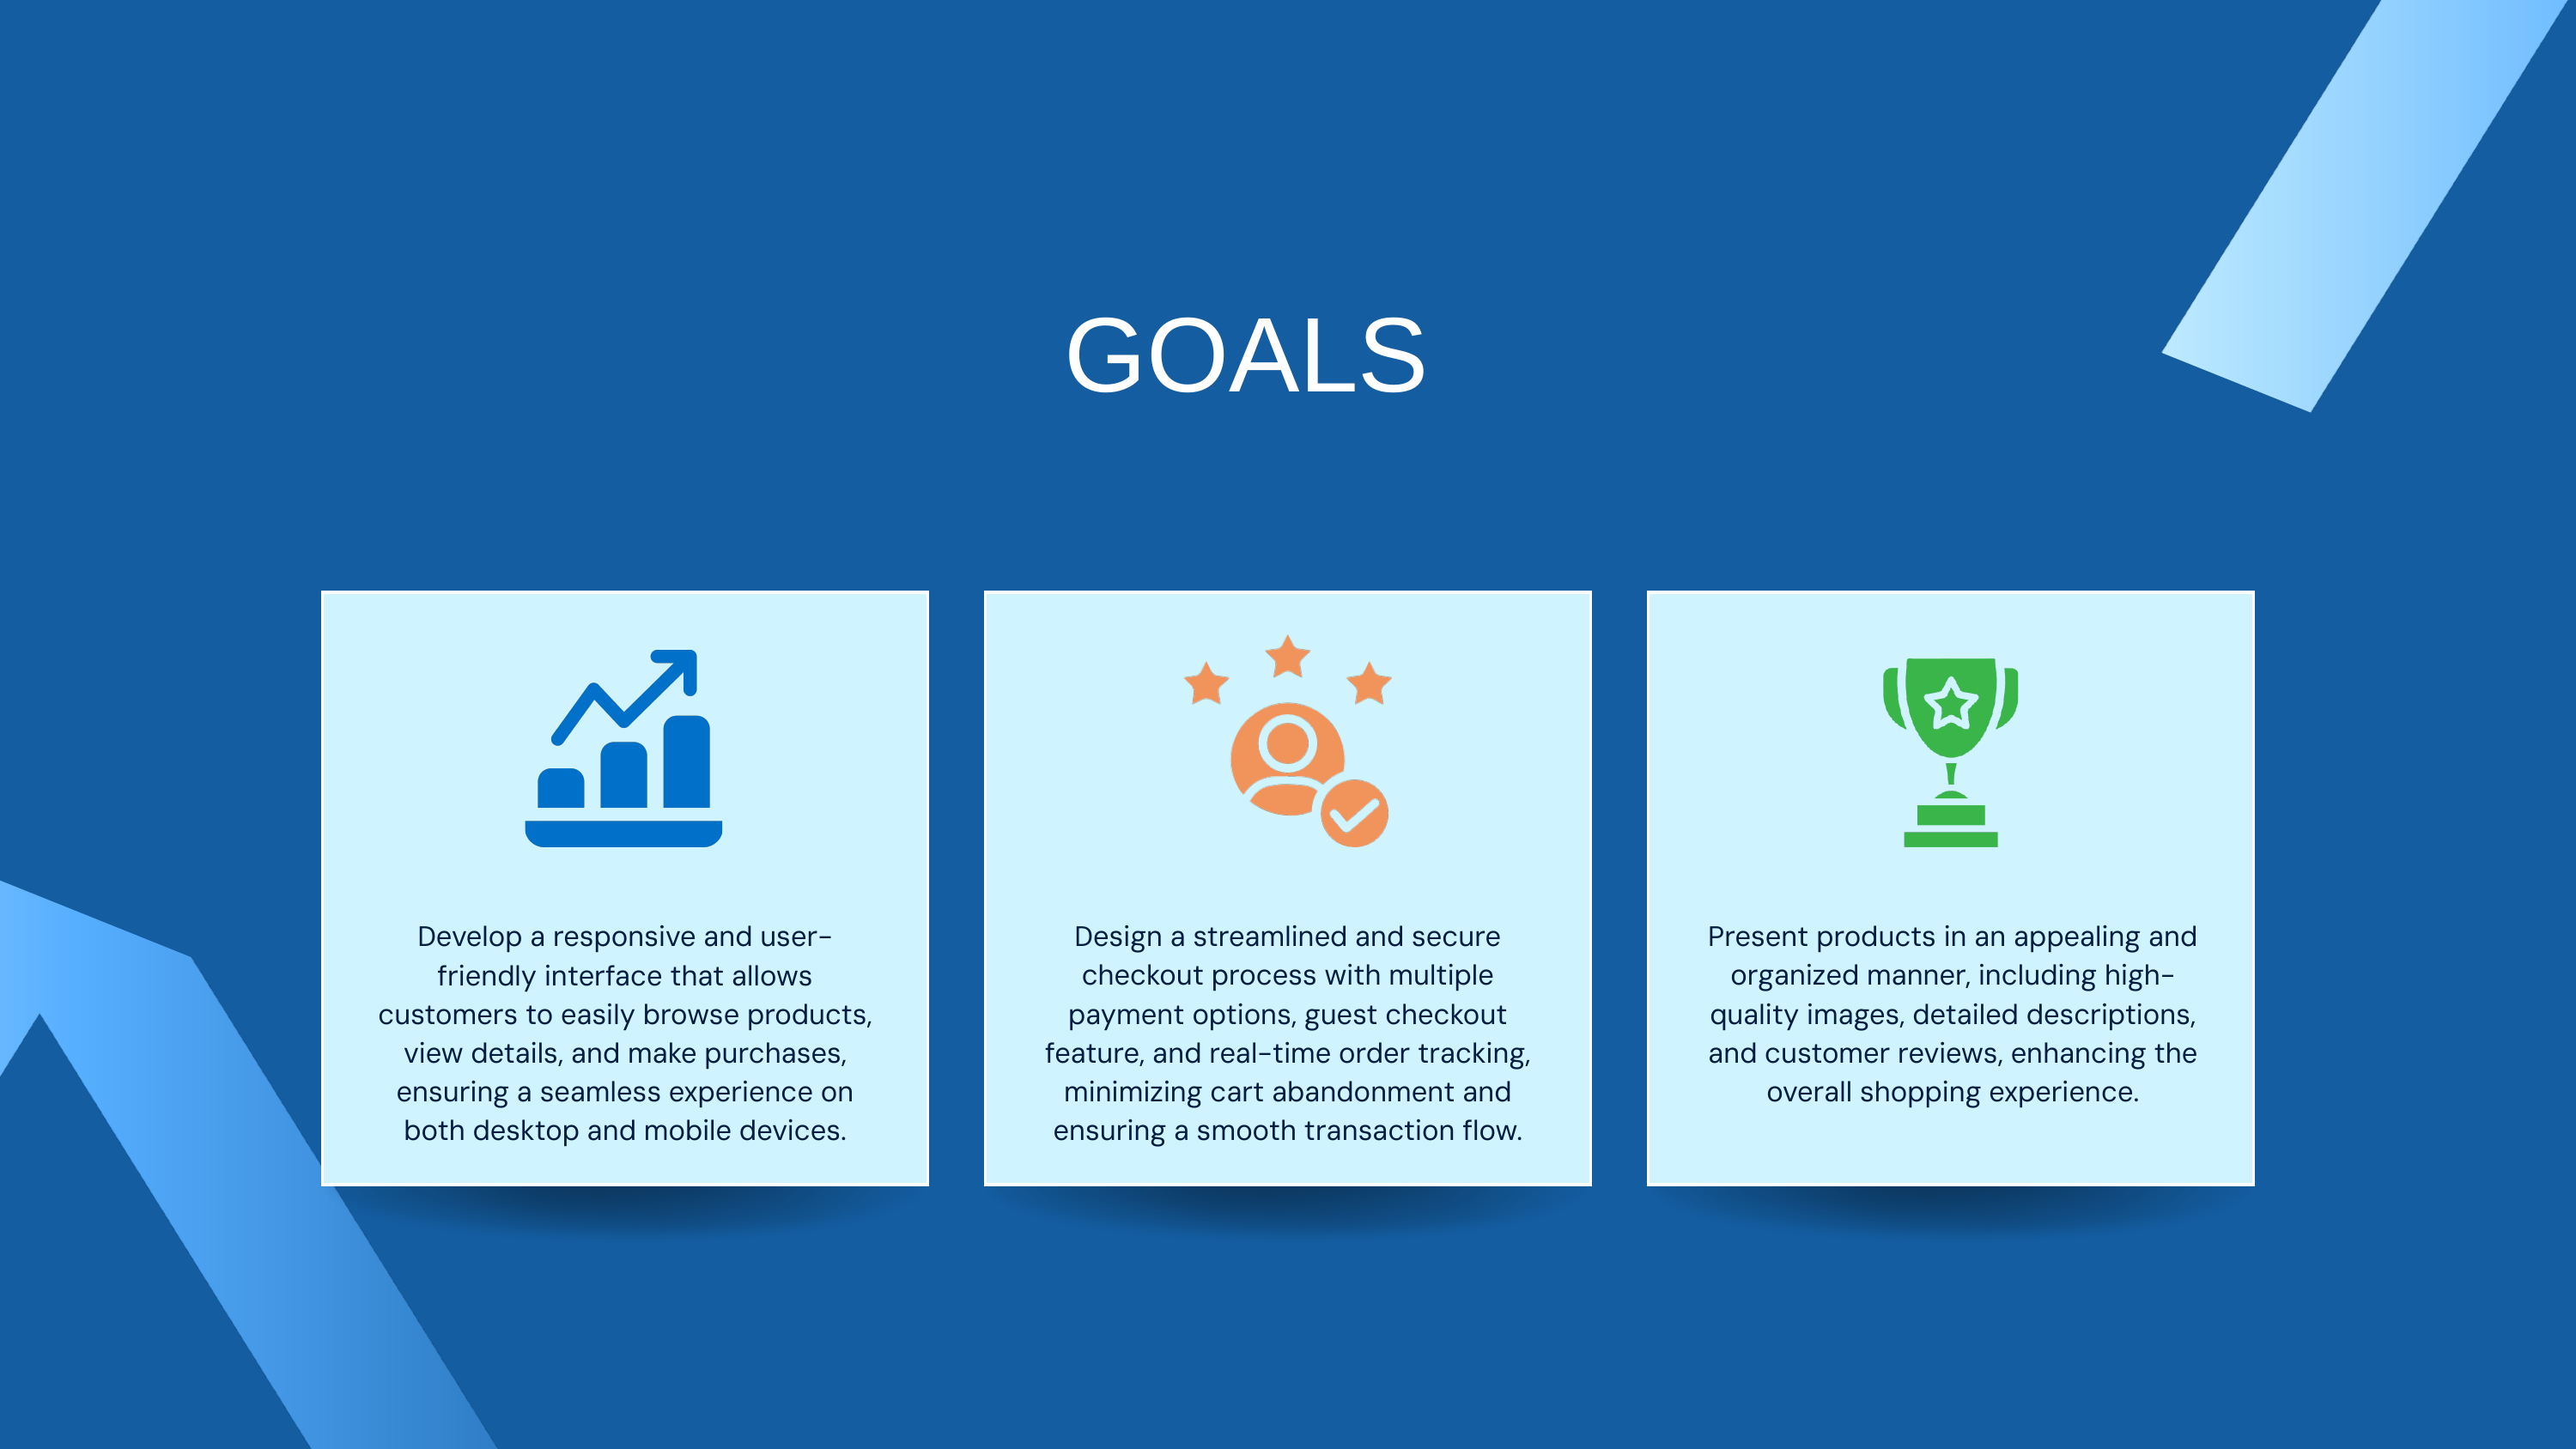

GOALS

Develop a responsive and user-friendly interface that allows customers to easily browse products, view details, and make purchases, ensuring a seamless experience on both desktop and mobile devices.

Design a streamlined and secure checkout process with multiple payment options, guest checkout feature, and real-time order tracking, minimizing cart abandonment and ensuring a smooth transaction flow.
Present products in an appealing and organized manner, including high-quality images, detailed descriptions, and customer reviews, enhancing the overall shopping experience.